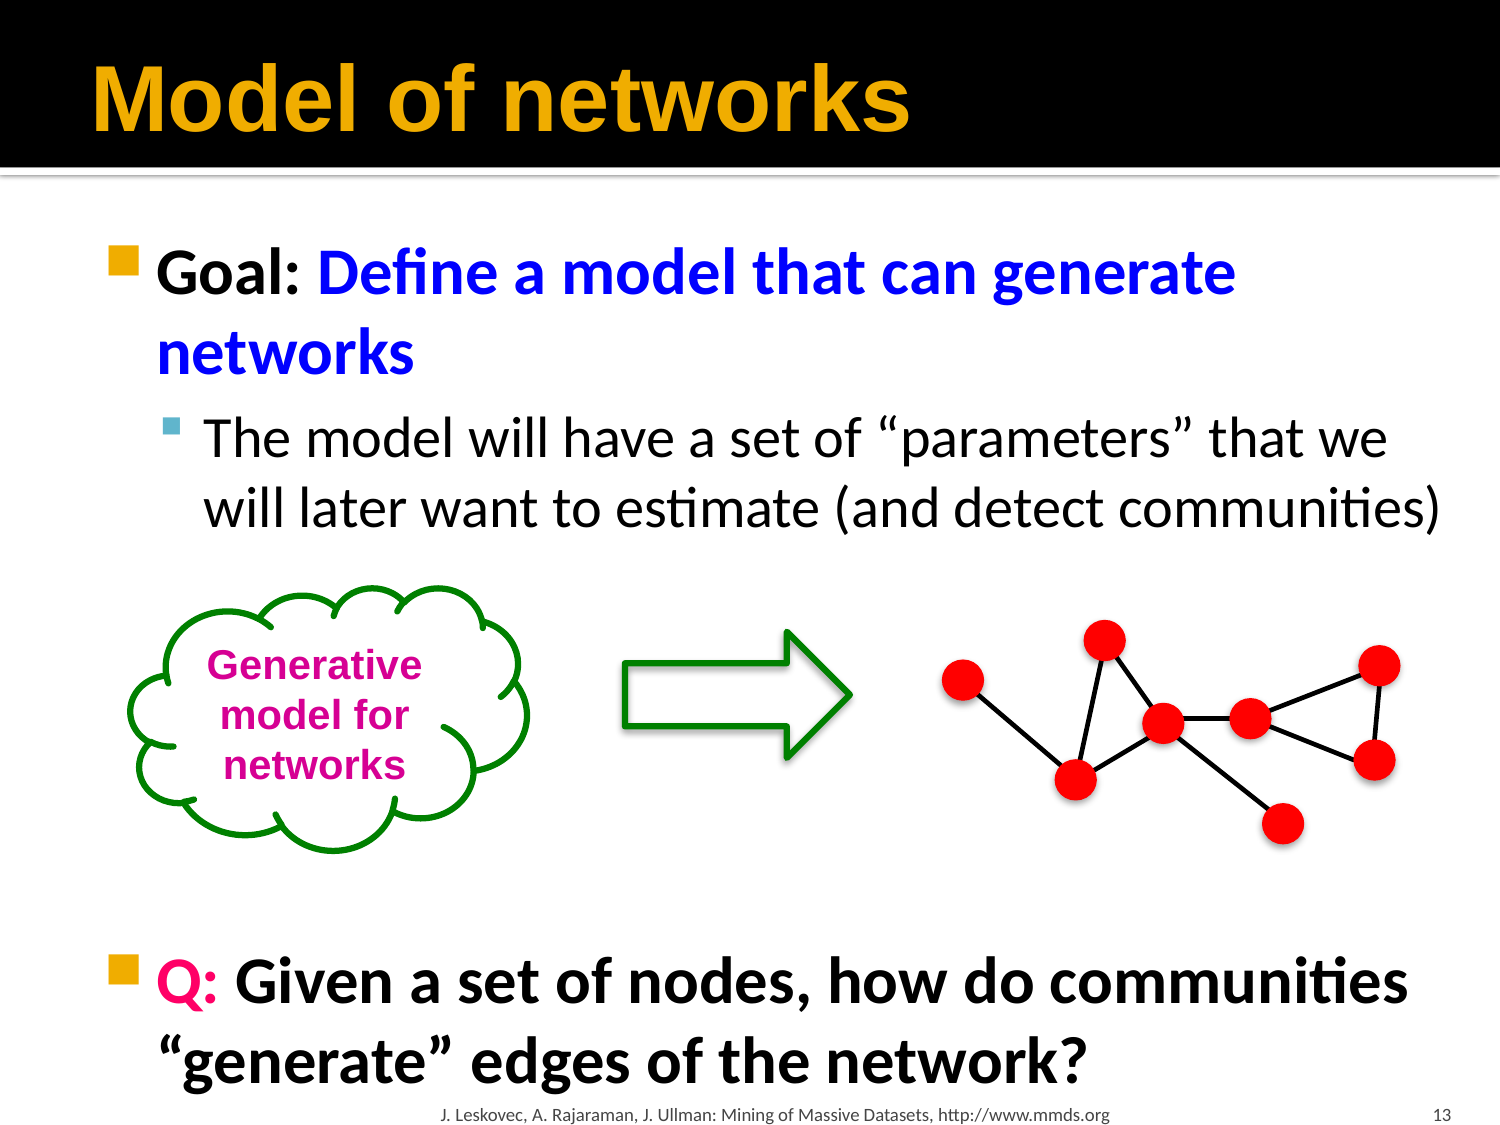

# Model of networks
Goal: Define a model that can generate networks
The model will have a set of “parameters” that we will later want to estimate (and detect communities)

Q: Given a set of nodes, how do communities “generate” edges of the network?
Generative model for networks
B
F
A
E
D
G
C
H

J. Leskovec, A. Rajaraman, J. Ullman: Mining of Massive Datasets, http://www.mmds.org
13